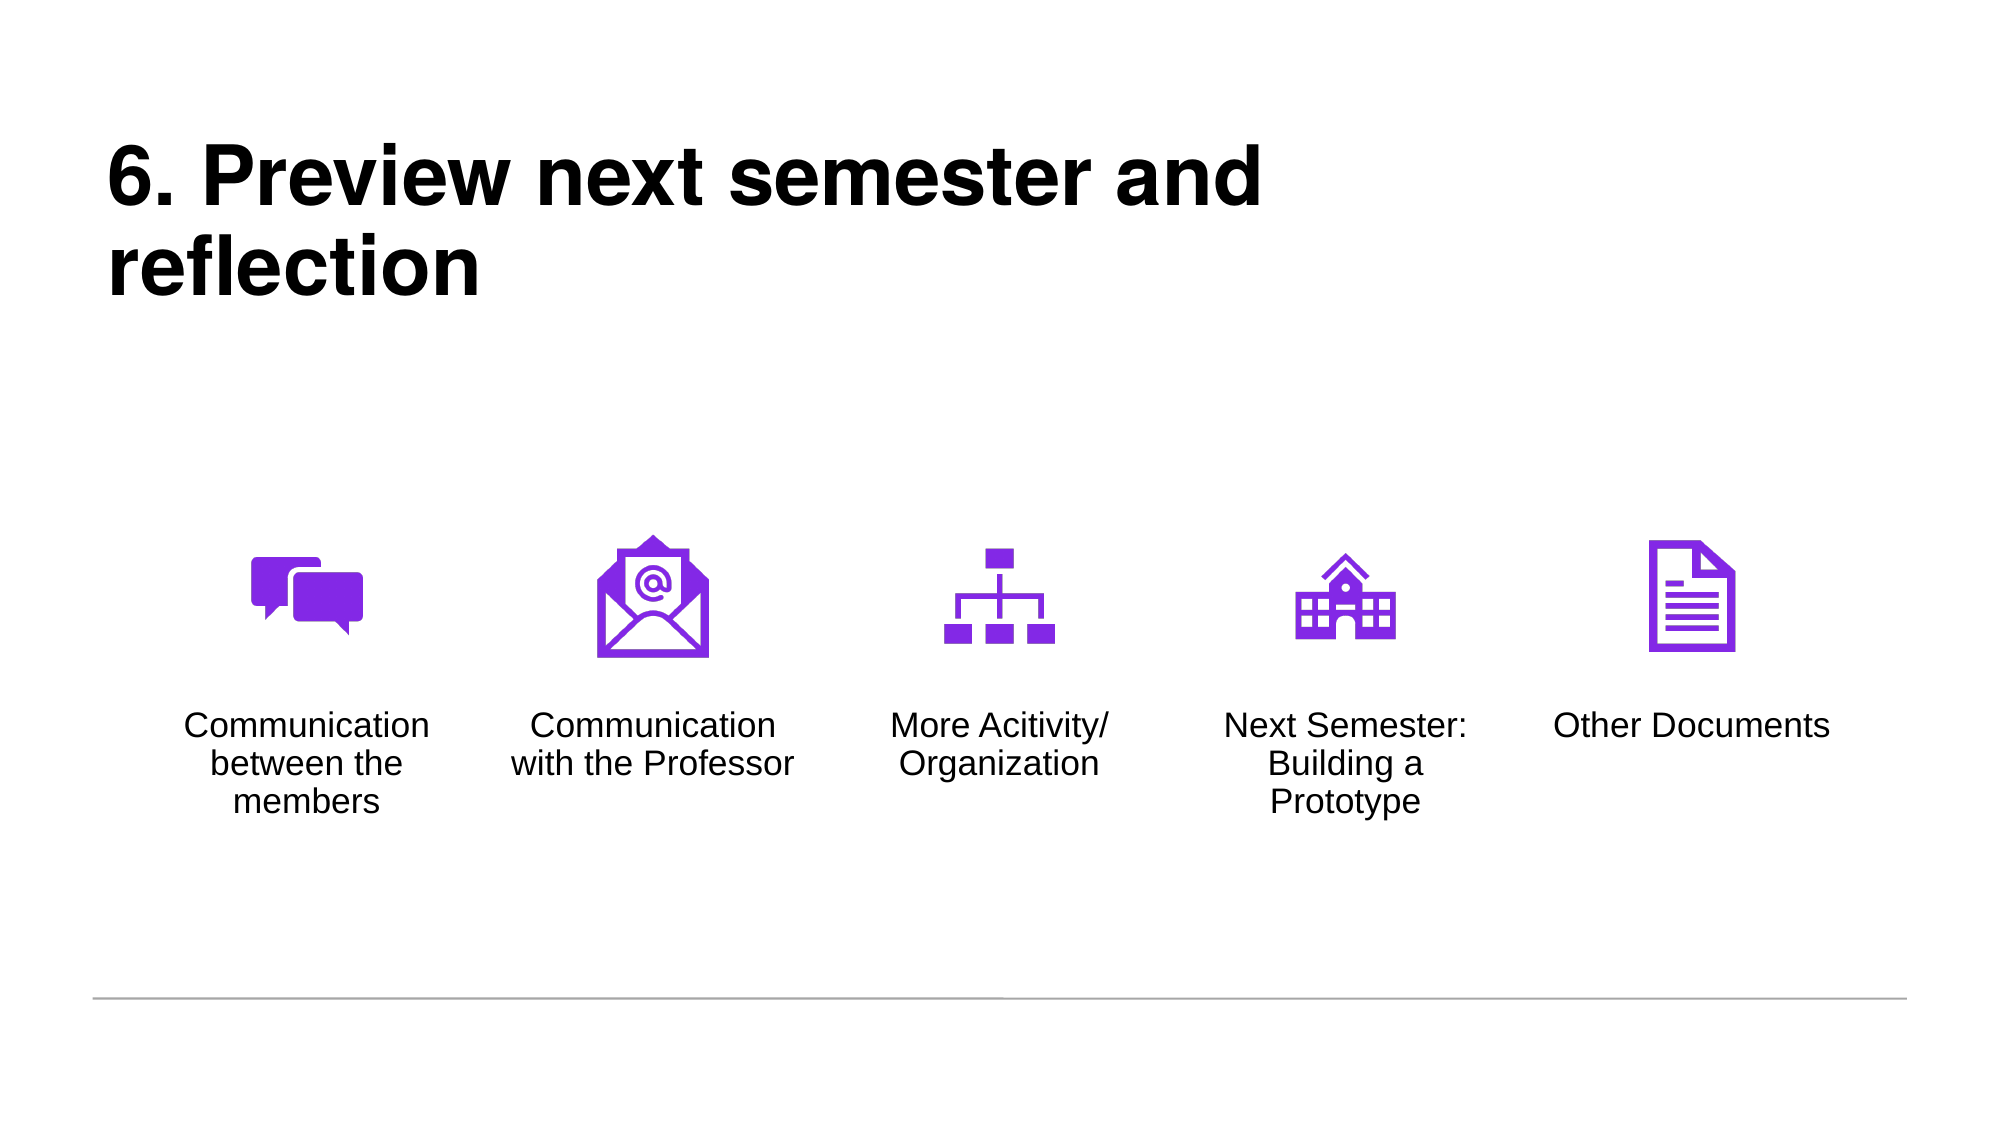

# 6. Preview next semester and reflection
Communication between the members
Communication with the Professor
More Acitivity/ Organization
Next Semester: Building a Prototype
Other Documents